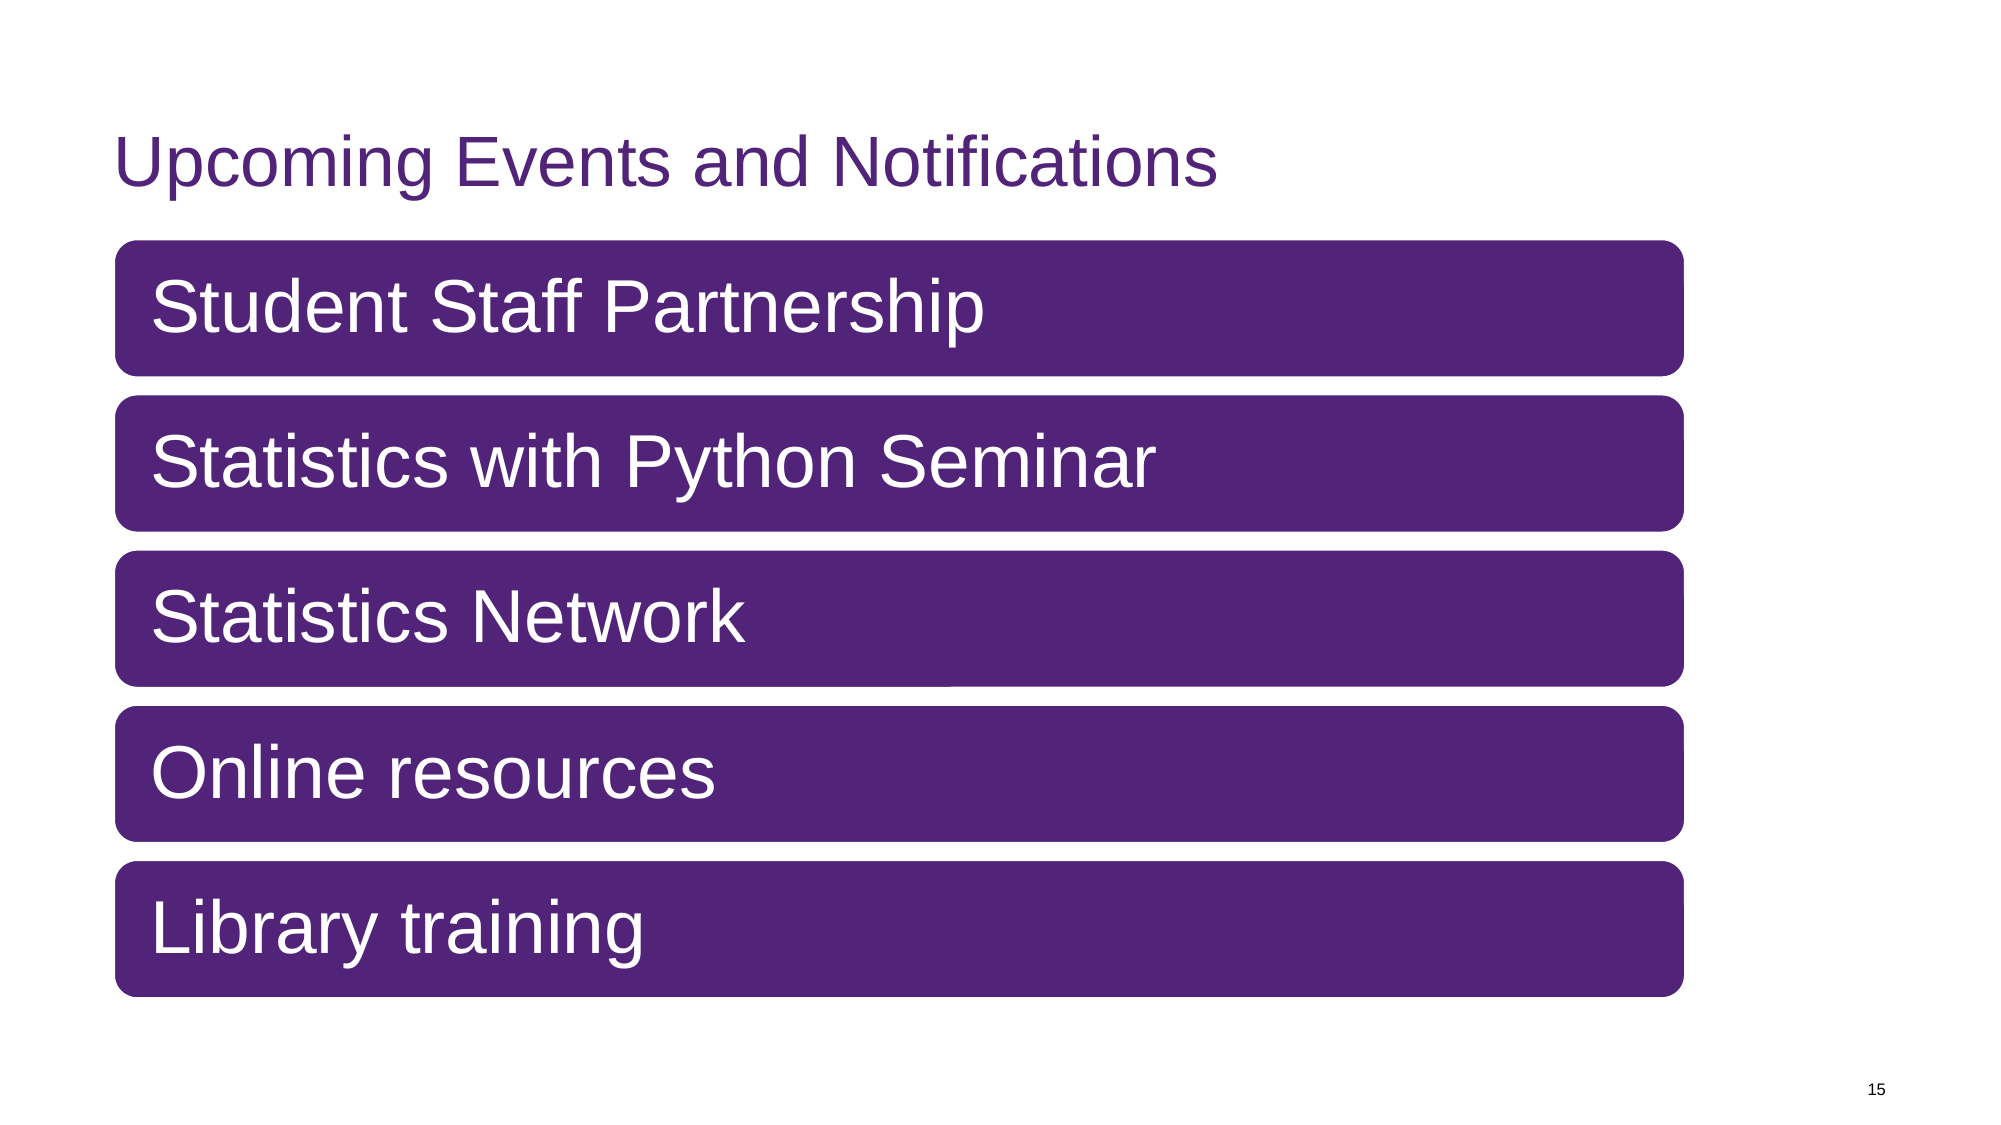

# Upcoming Events and Notifications
Student Staff Partnership
Statistics with Python Seminar
Statistics Network
Online resources
Library training
15